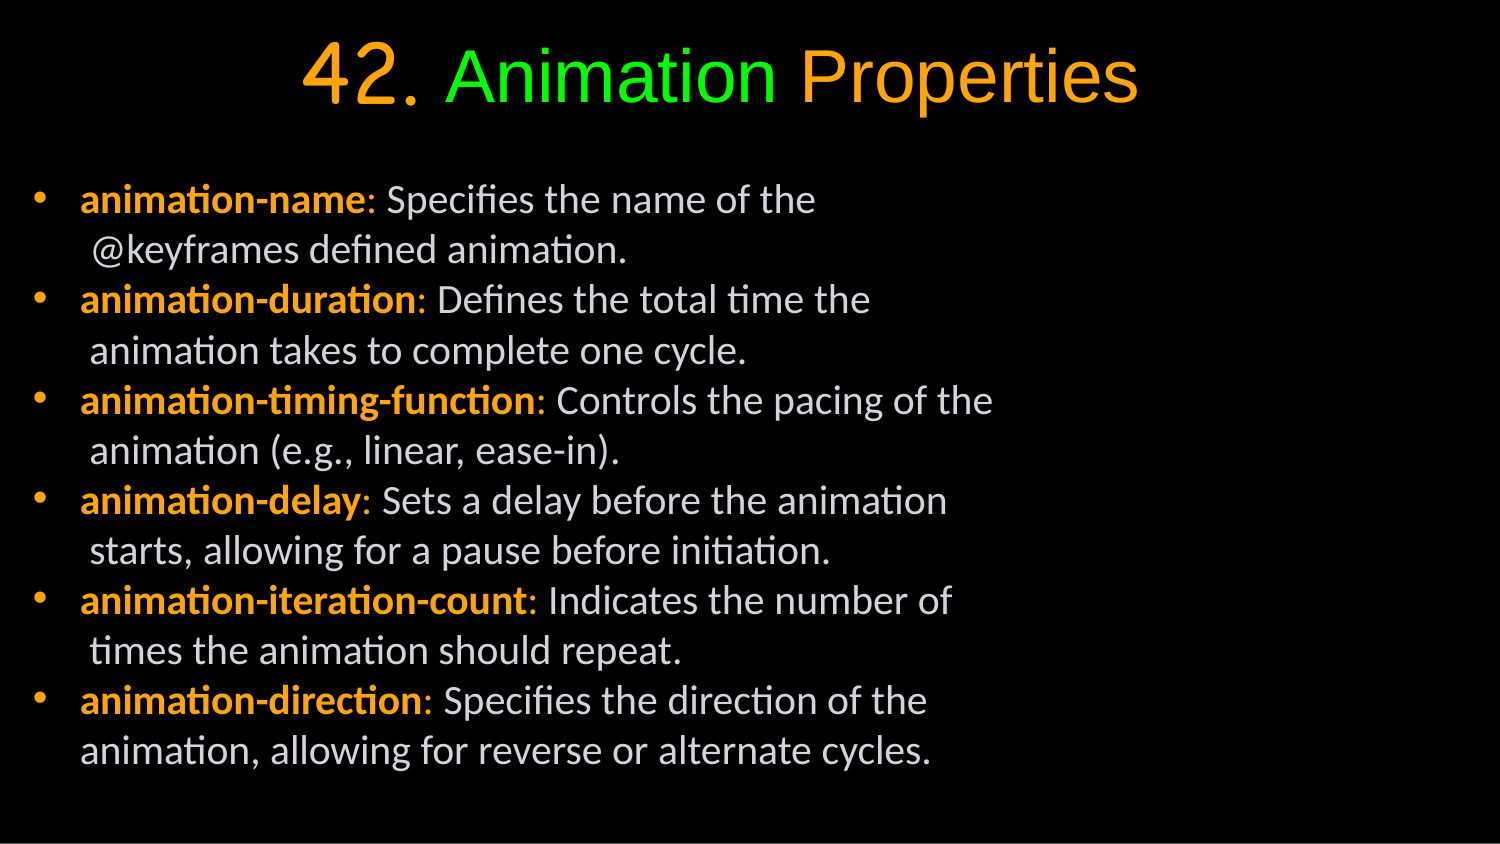

# 42. Animation Properties
animation-name: Specifies the name of the  @keyframes defined animation.
animation-duration: Defines the total time the  animation takes to complete one cycle.
animation-timing-function: Controls the pacing of the  animation (e.g., linear, ease-in).
animation-delay: Sets a delay before the animation  starts, allowing for a pause before initiation.
animation-iteration-count: Indicates the number of  times the animation should repeat.
animation-direction: Specifies the direction of the  animation, allowing for reverse or alternate cycles.